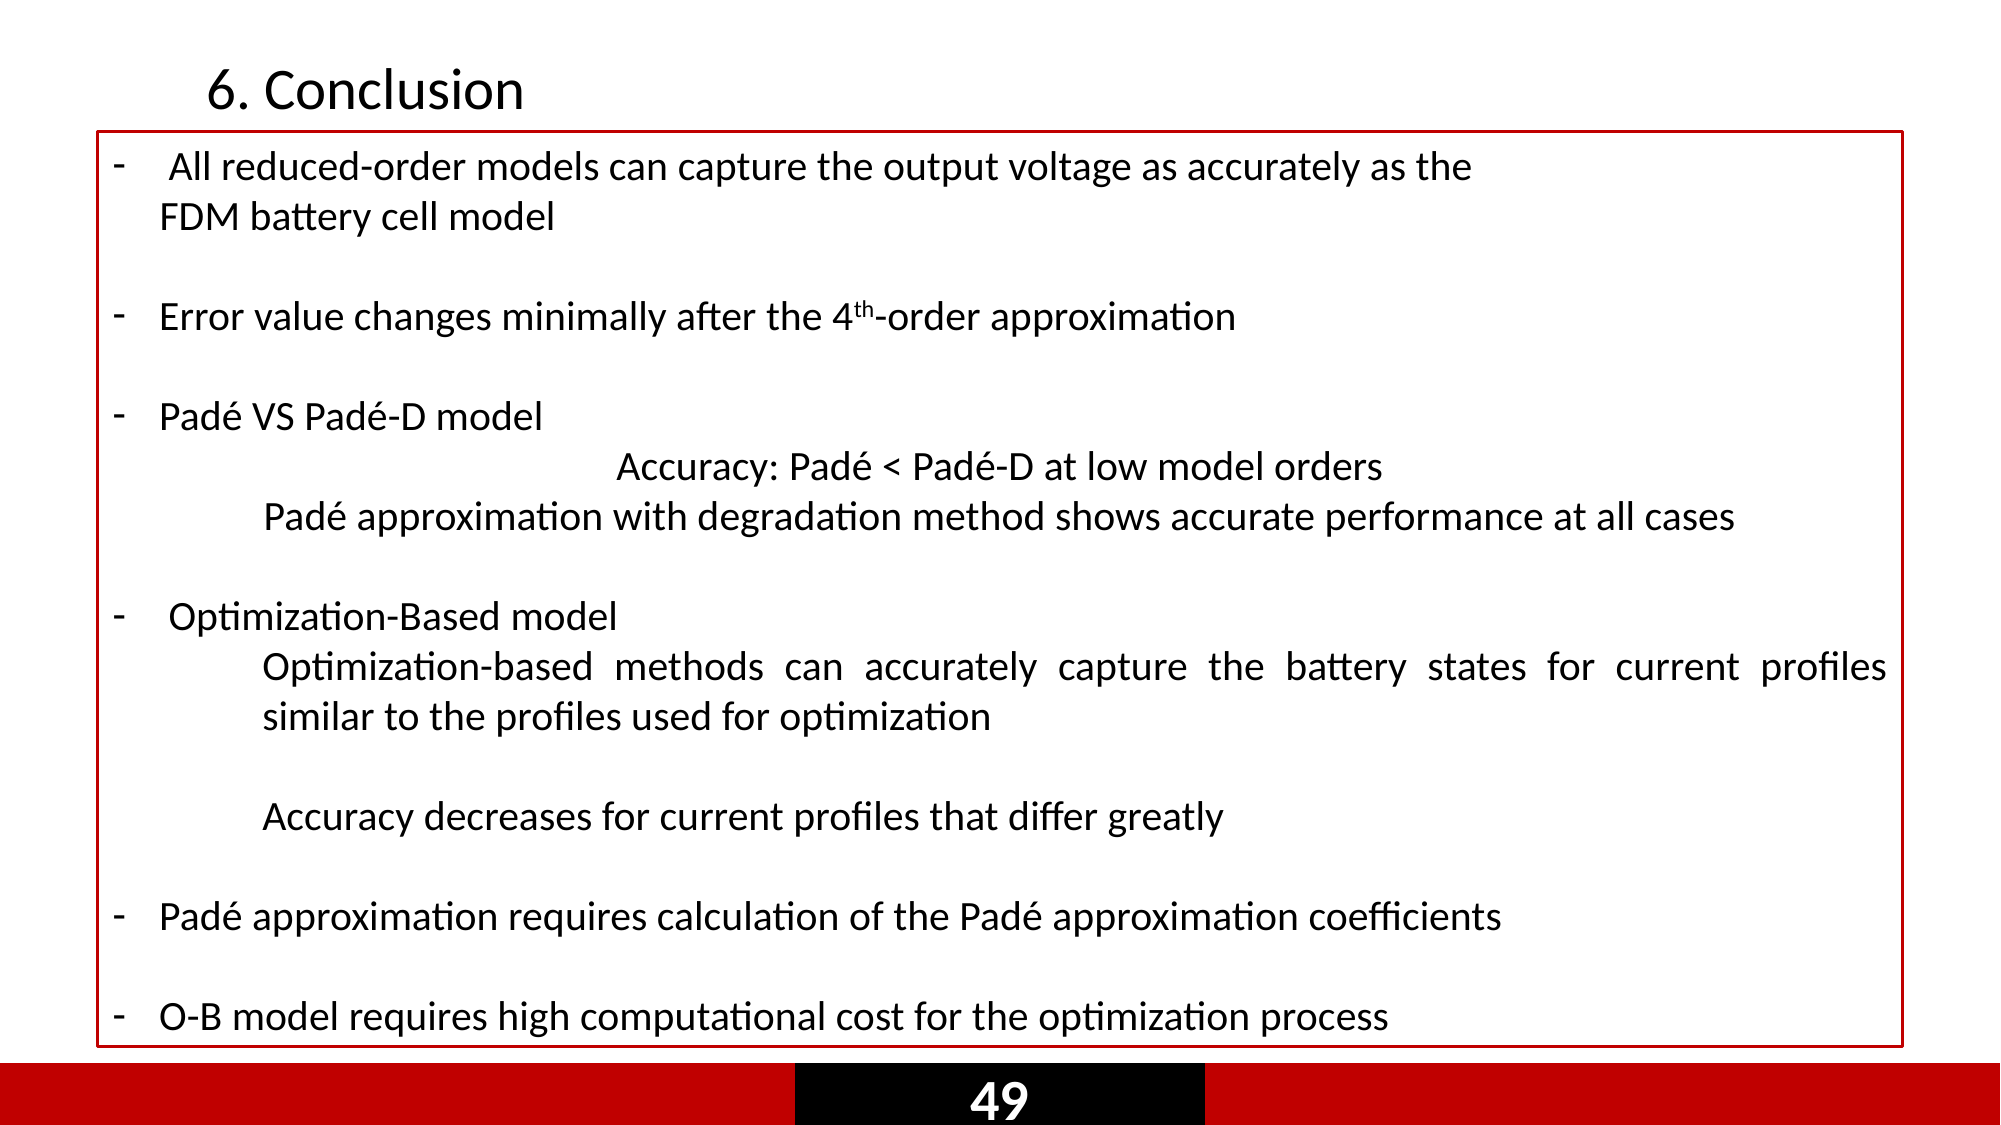

6. Conclusion
All reduced-order models can capture the output voltage as accurately as the
     FDM battery cell model

Error value changes minimally after the 4th-order approximation

Padé VS Padé-D model
Accuracy: Padé < Padé-D at low model orders
Padé approximation with degradation method shows accurate performance at all cases

Optimization-Based model
	Optimization-based methods can accurately capture the battery states for current profiles 	similar to the profiles used for optimization

	Accuracy decreases for current profiles that differ greatly

Padé approximation requires calculation of the Padé approximation coefficients

O-B model requires high computational cost for the optimization process

49